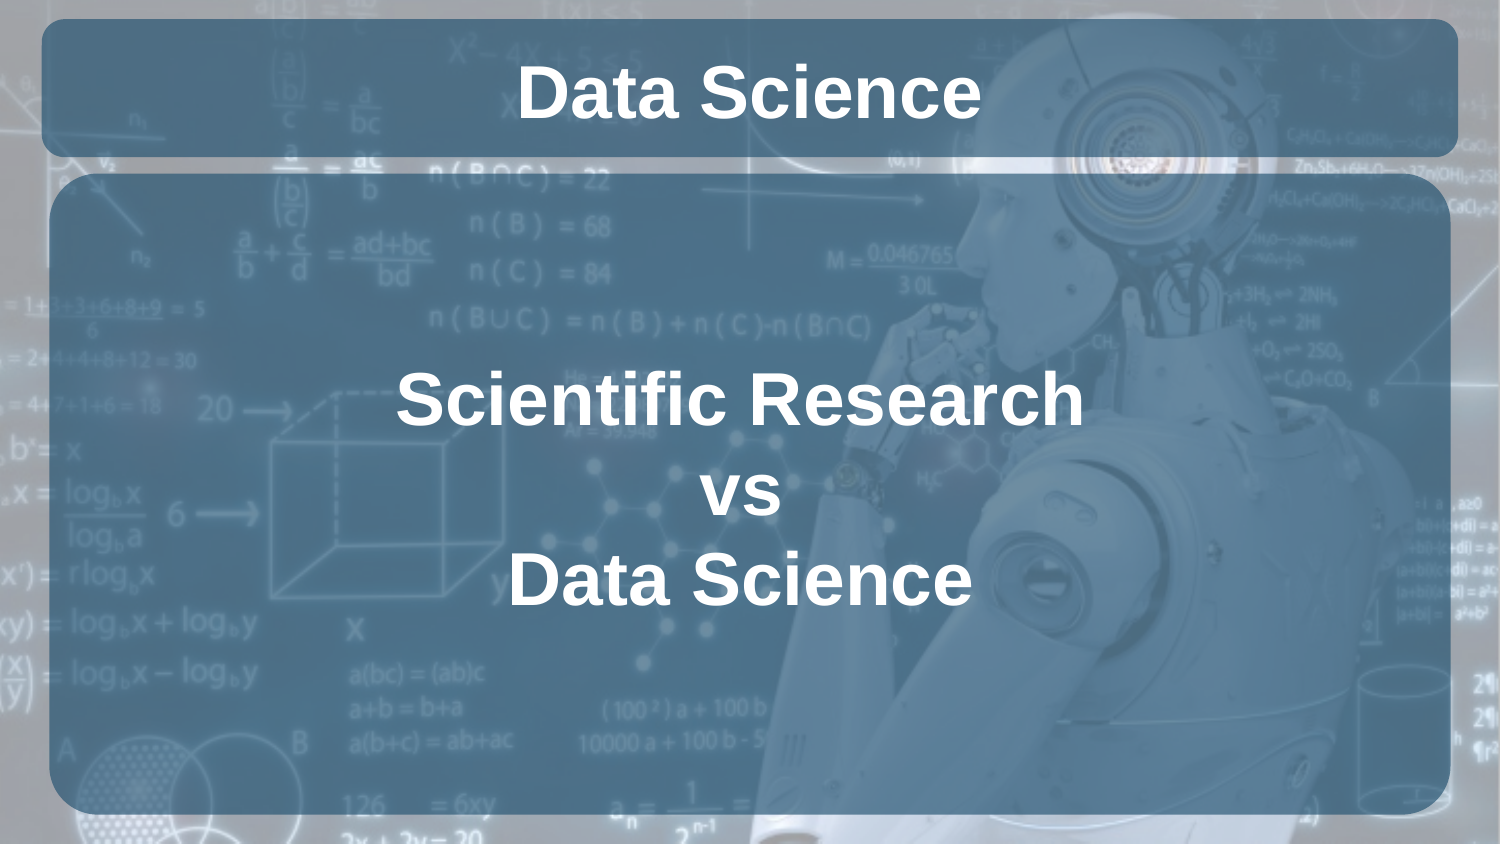

# Data Science
Scientific Research
vs
Data Science